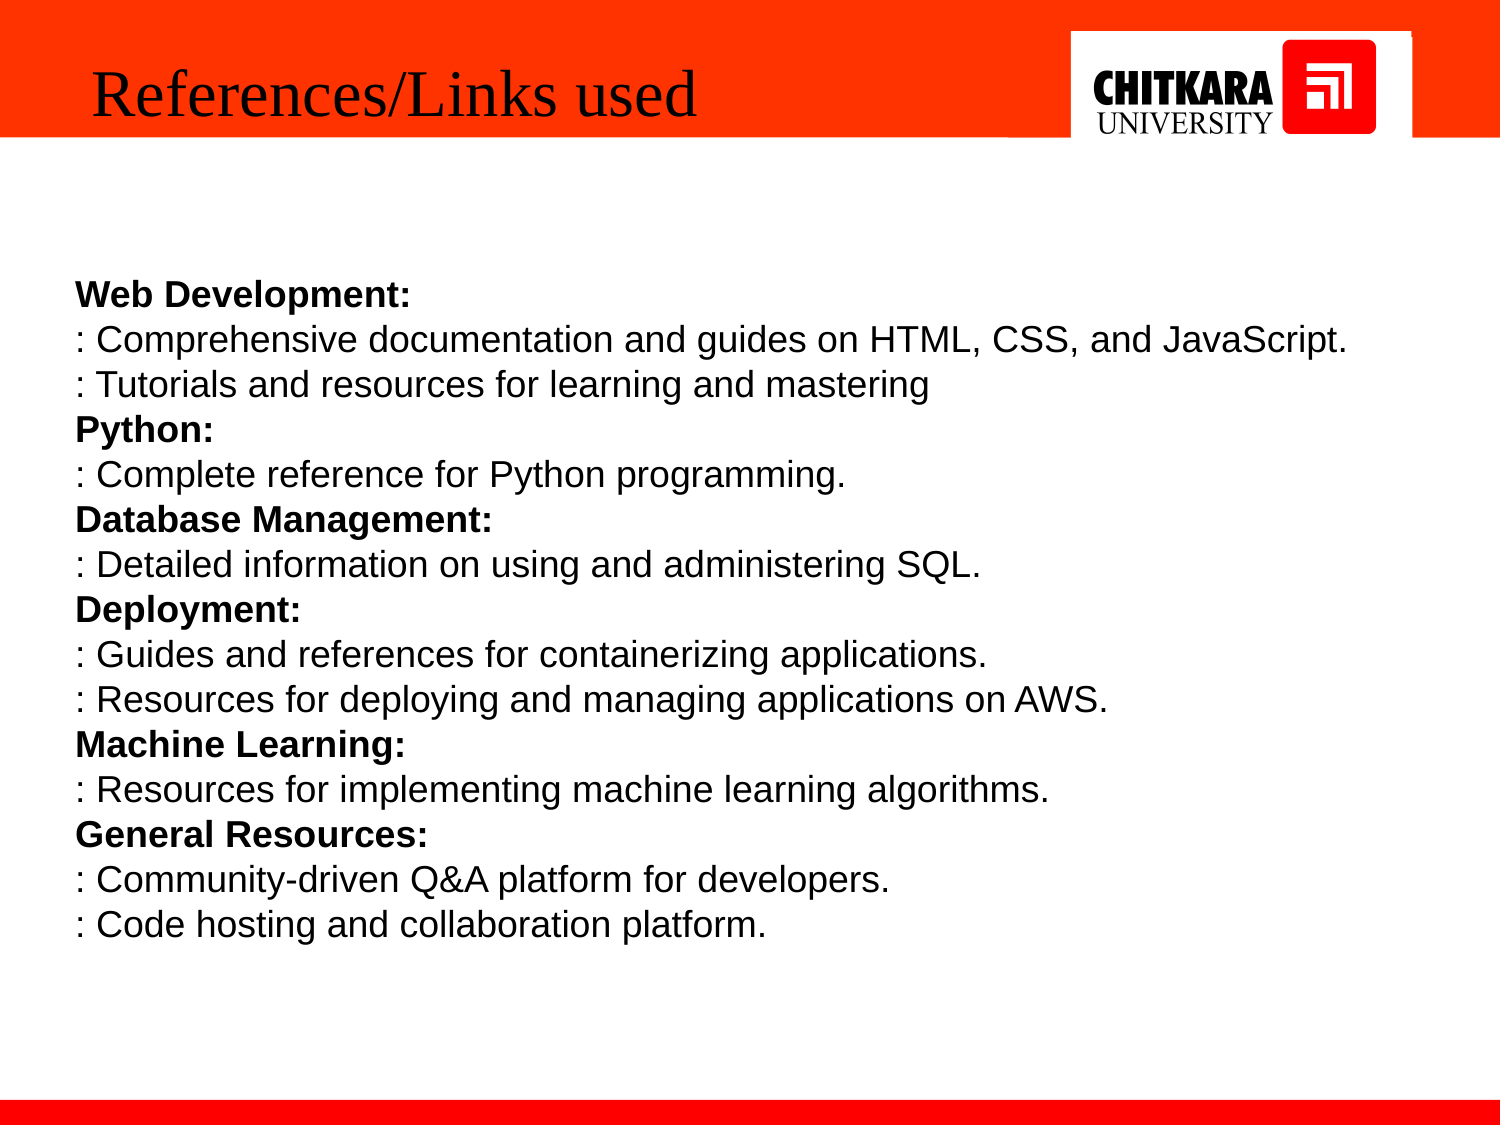

Web Development:
: Comprehensive documentation and guides on HTML, CSS, and JavaScript.
: Tutorials and resources for learning and mastering
Python:
: Complete reference for Python programming.
Database Management:
: Detailed information on using and administering SQL.
Deployment:
: Guides and references for containerizing applications.
: Resources for deploying and managing applications on AWS.
Machine Learning:
: Resources for implementing machine learning algorithms.
General Resources:
: Community-driven Q&A platform for developers.
: Code hosting and collaboration platform.

References/Links used